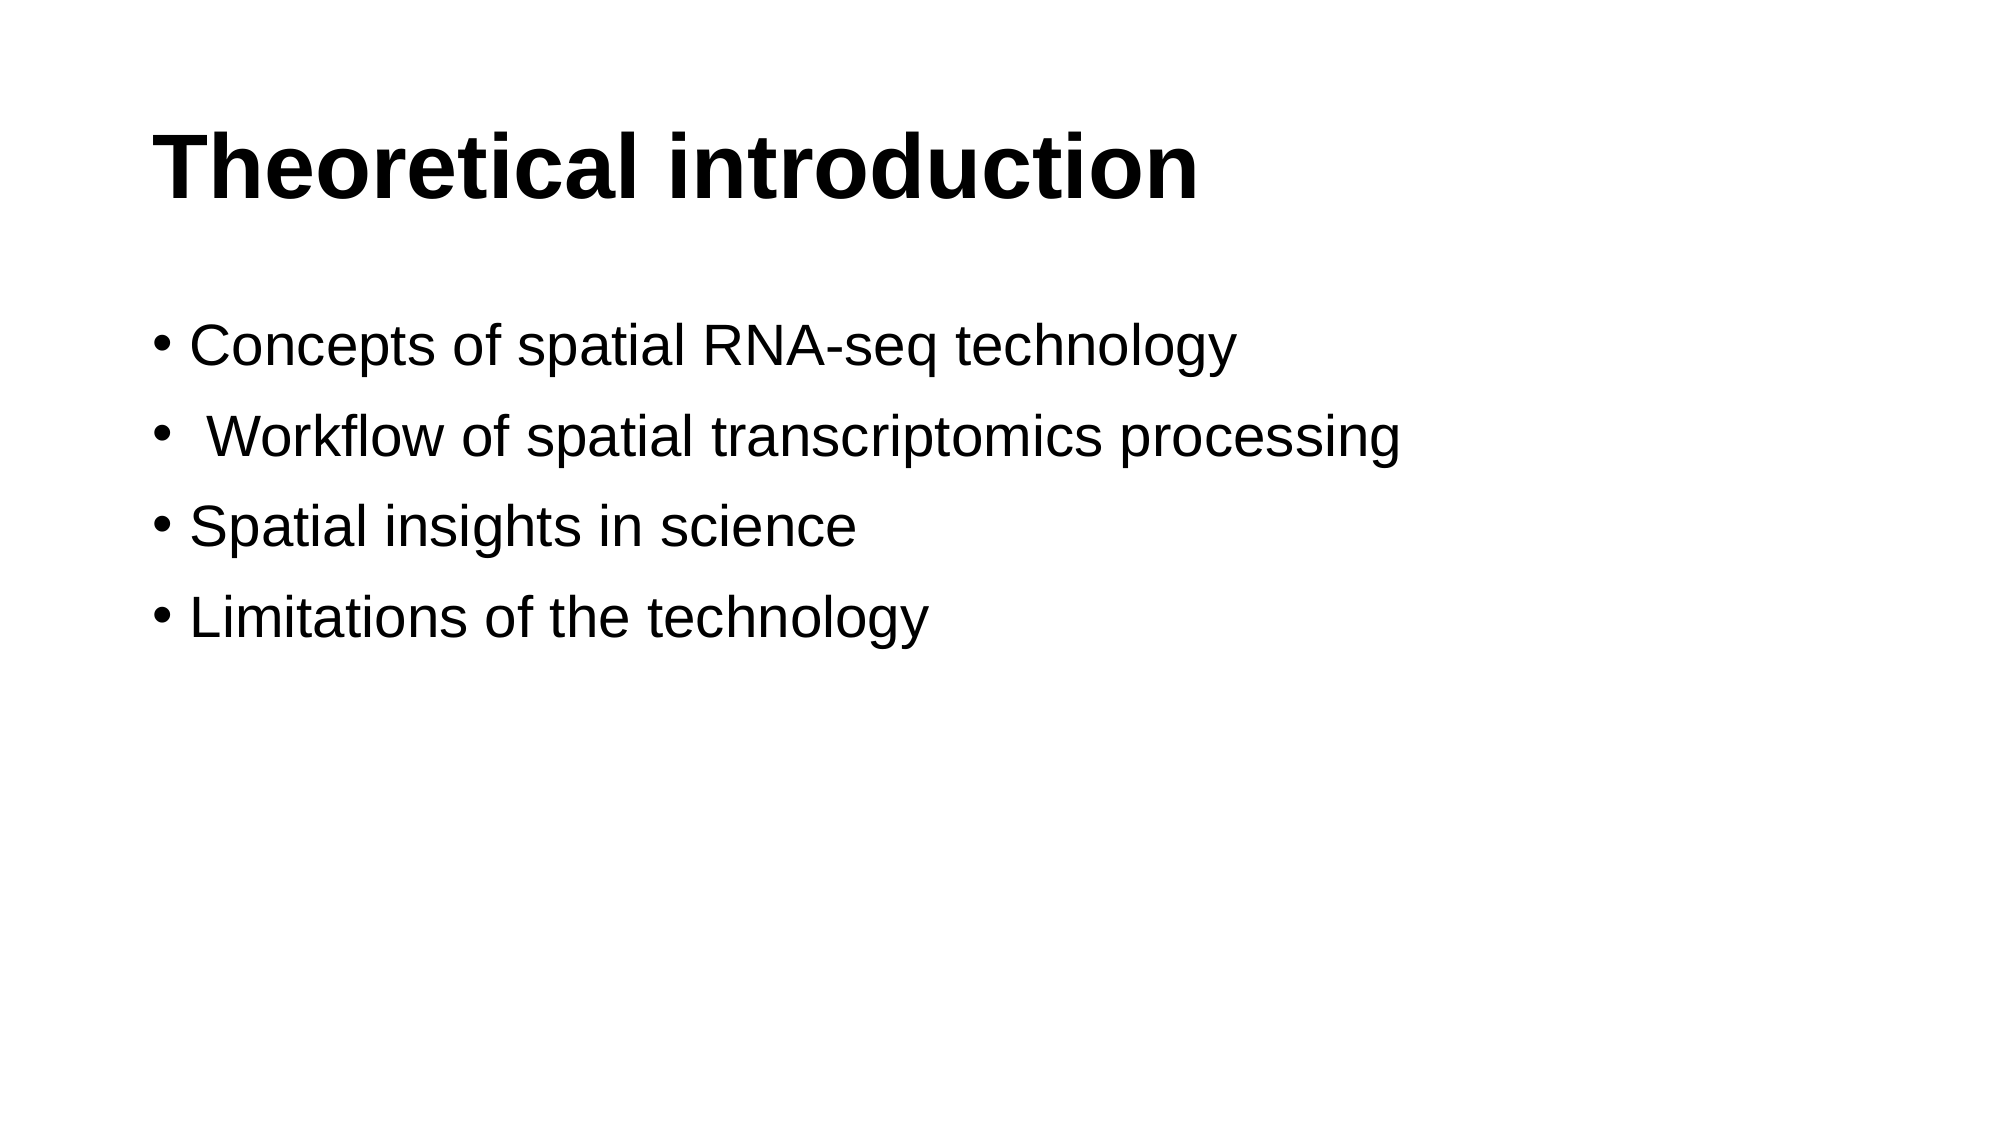

# Theoretical introduction
Concepts of spatial RNA-seq technology
 Workflow of spatial transcriptomics processing
Spatial insights in science
Limitations of the technology